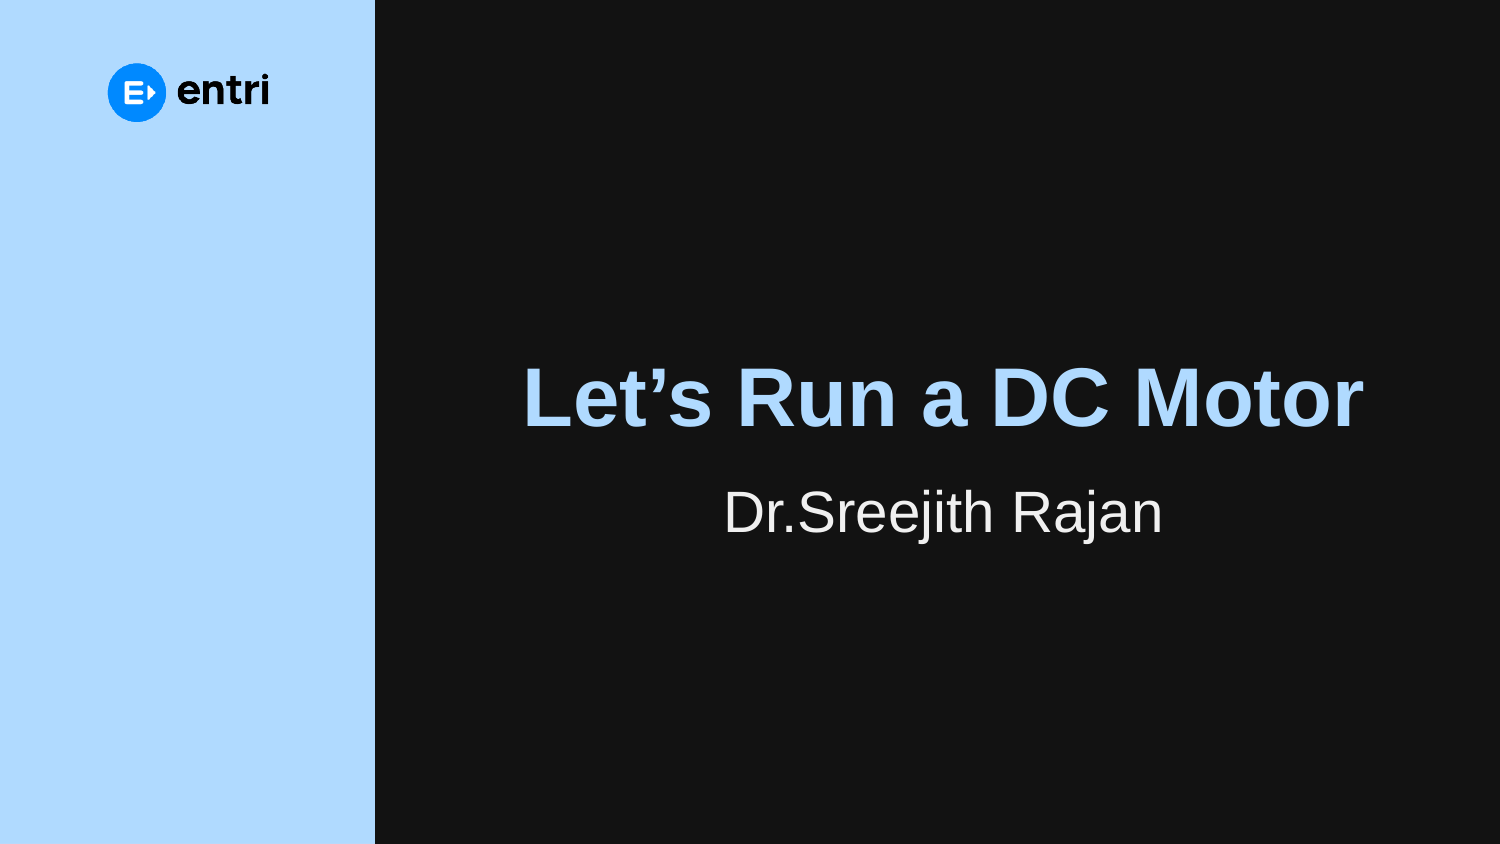

# Let’s Run a DC Motor
Dr.Sreejith Rajan